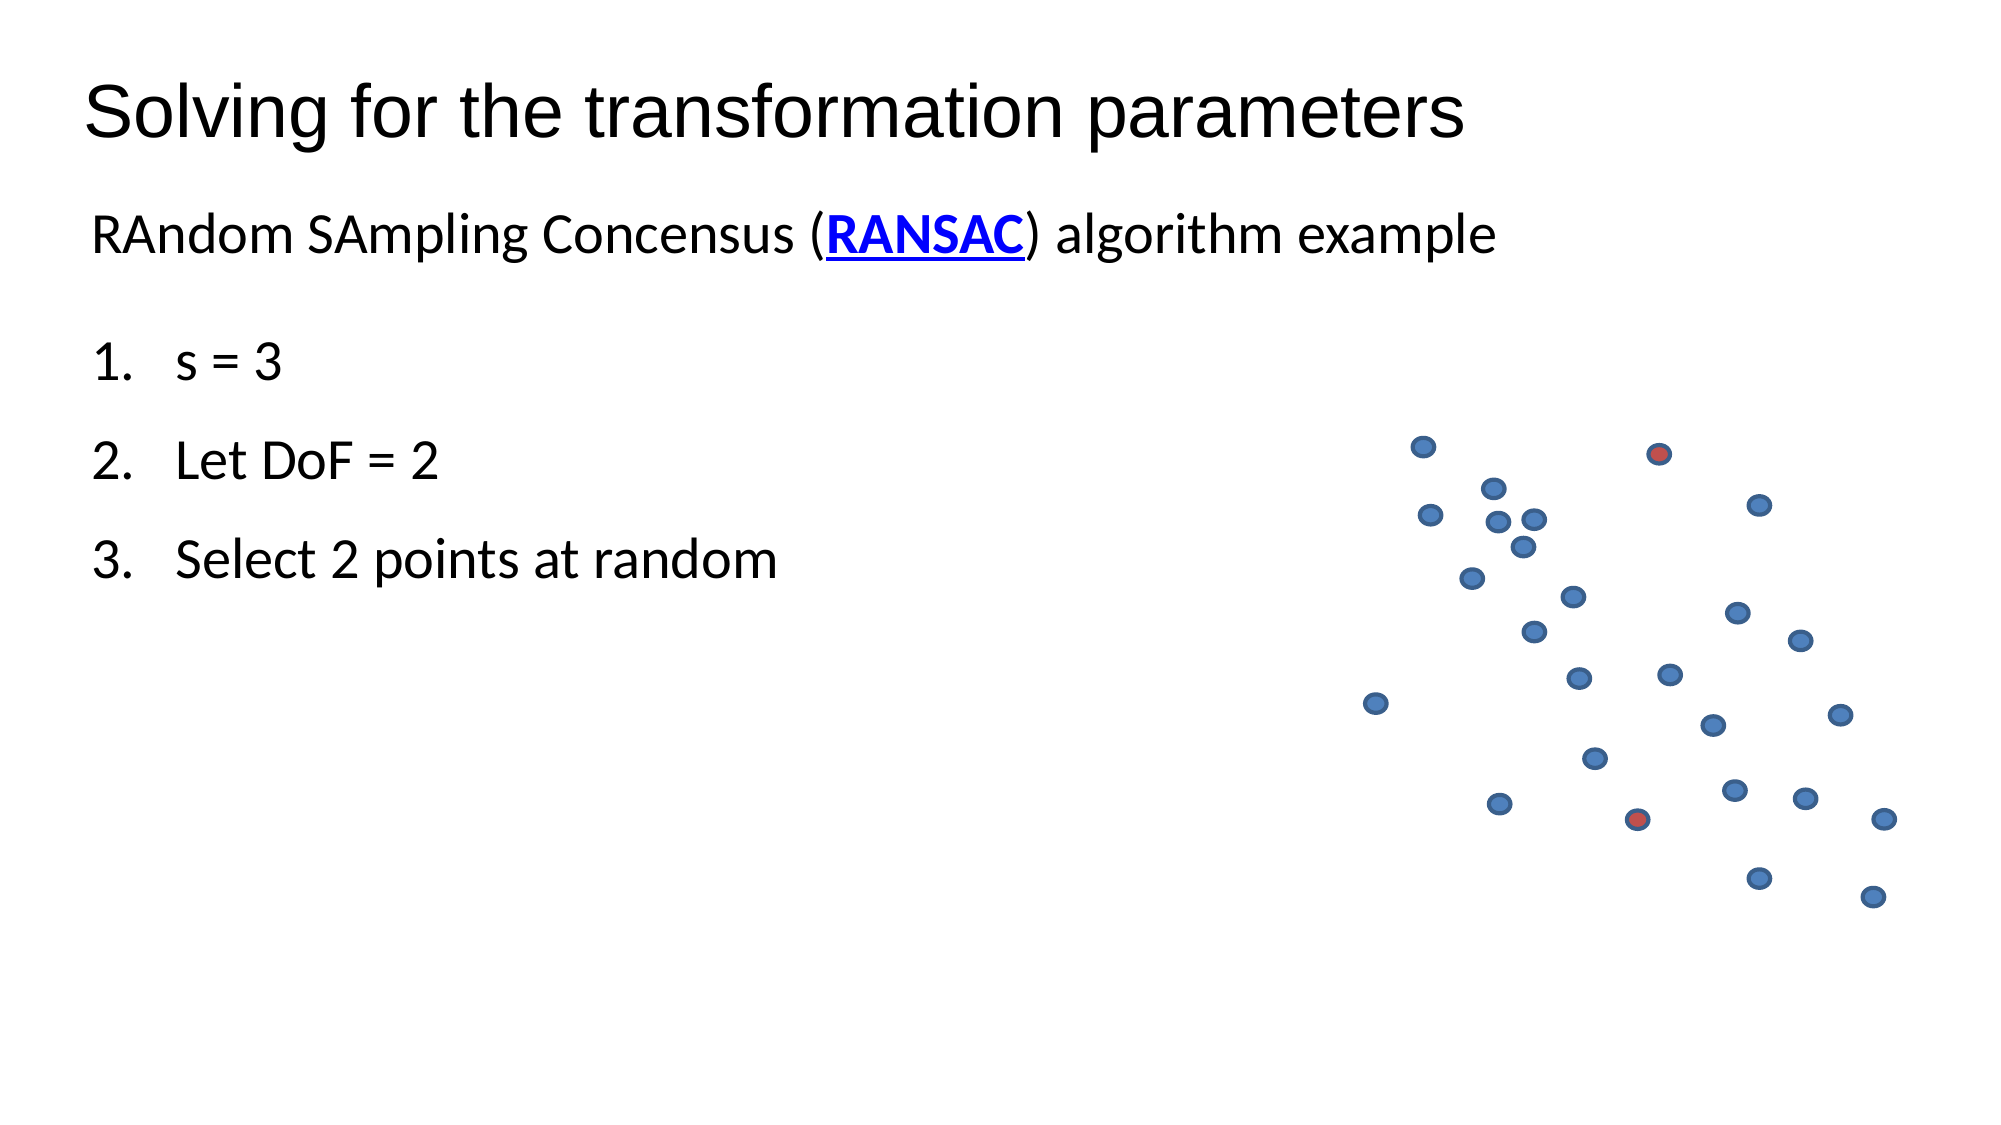

# Solving for the transformation parameters
RAndom SAmpling Concensus (RANSAC) algorithm example
s = 3
Let DoF = 2
Select 2 points at random